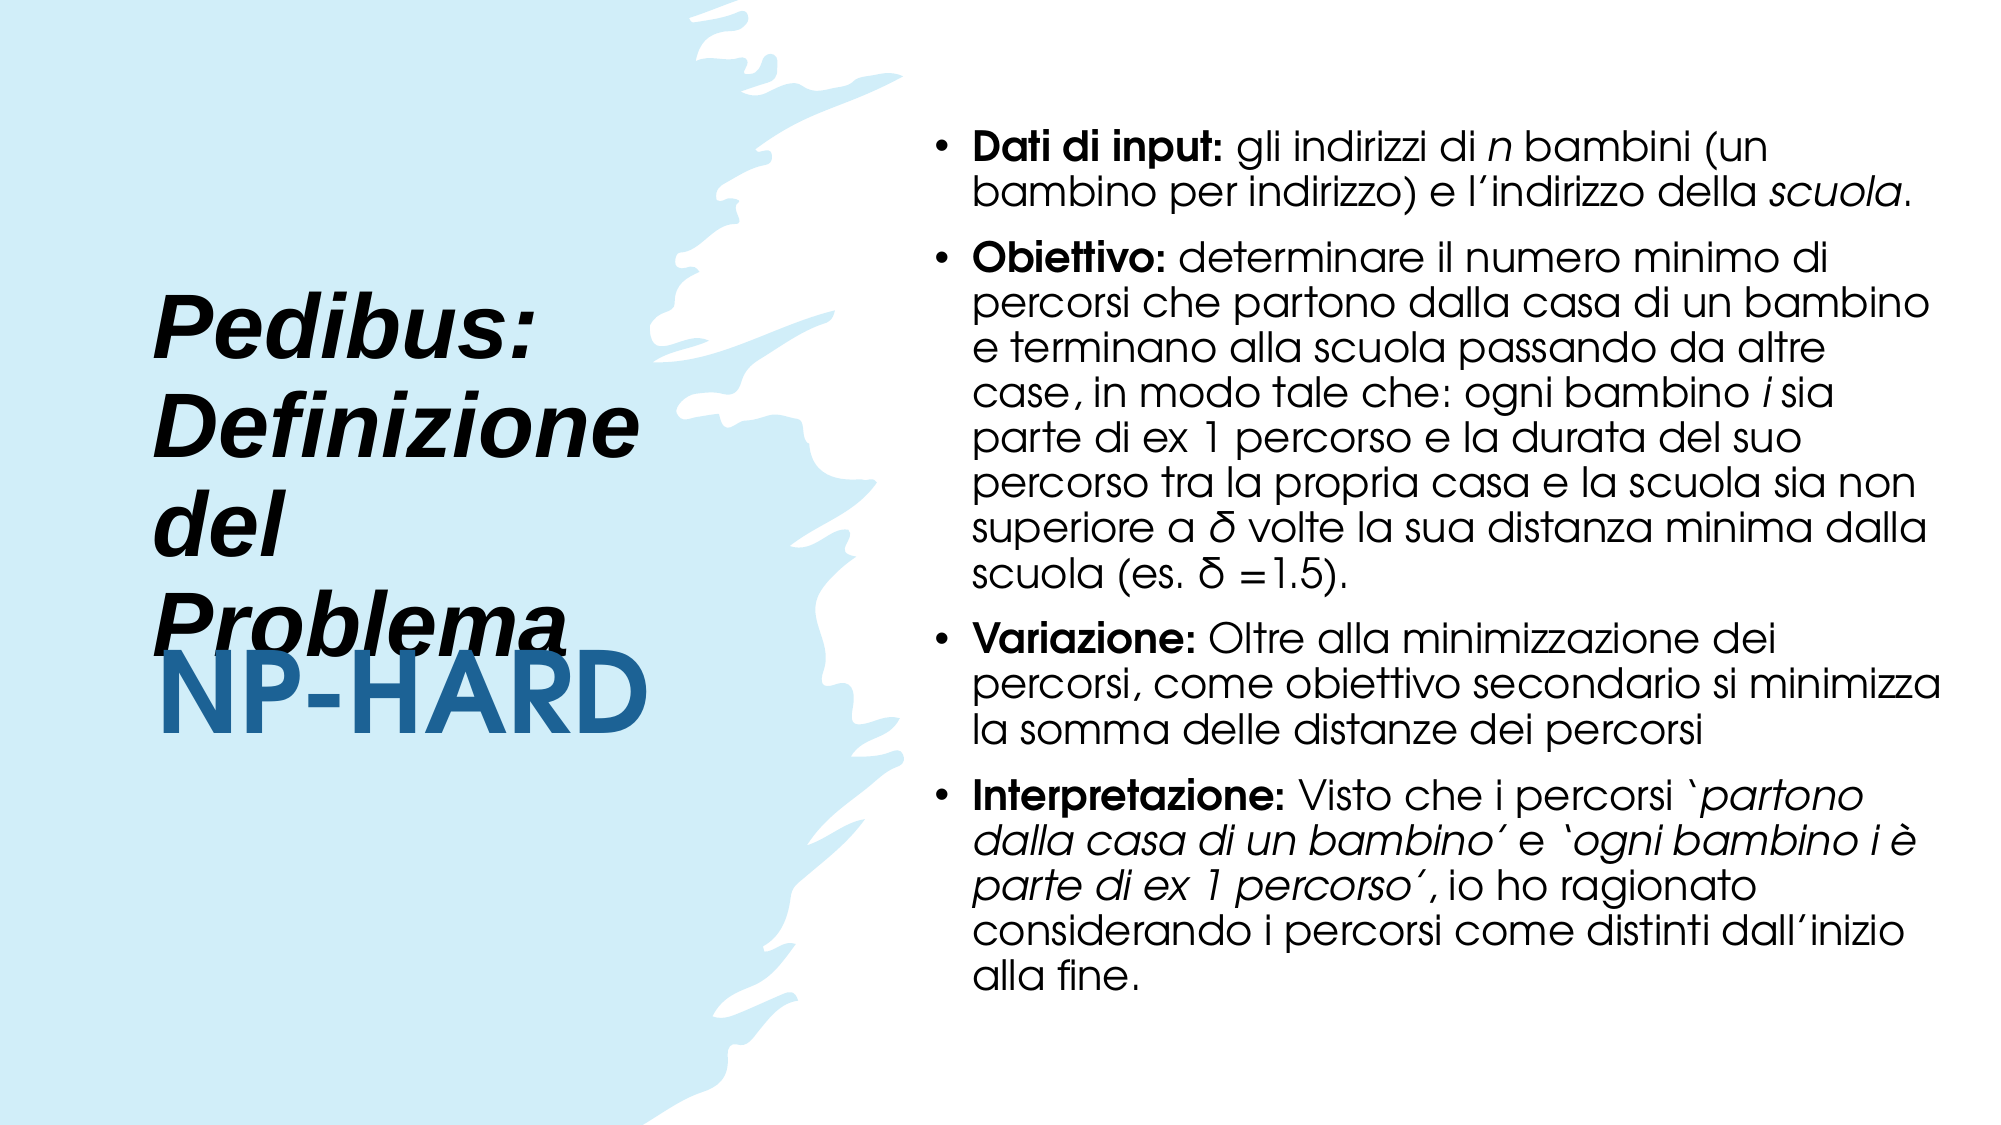

# Pedibus: Definizione del Problema
Dati di input: gli indirizzi di n bambini (un bambino per indirizzo) e l’indirizzo della scuola.
Obiettivo: determinare il numero minimo di percorsi che partono dalla casa di un bambino e terminano alla scuola passando da altre case, in modo tale che: ogni bambino i sia parte di ex 1 percorso e la durata del suo percorso tra la propria casa e la scuola sia non superiore a δ volte la sua distanza minima dalla scuola (es. δ =1.5).
Variazione: Oltre alla minimizzazione dei percorsi, come obiettivo secondario si minimizza la somma delle distanze dei percorsi
Interpretazione: Visto che i percorsi ‘partono dalla casa di un bambino’ e ‘ogni bambino i è parte di ex 1 percorso’, io ho ragionato considerando i percorsi come distinti dall’inizio alla fine.
NP-HARD